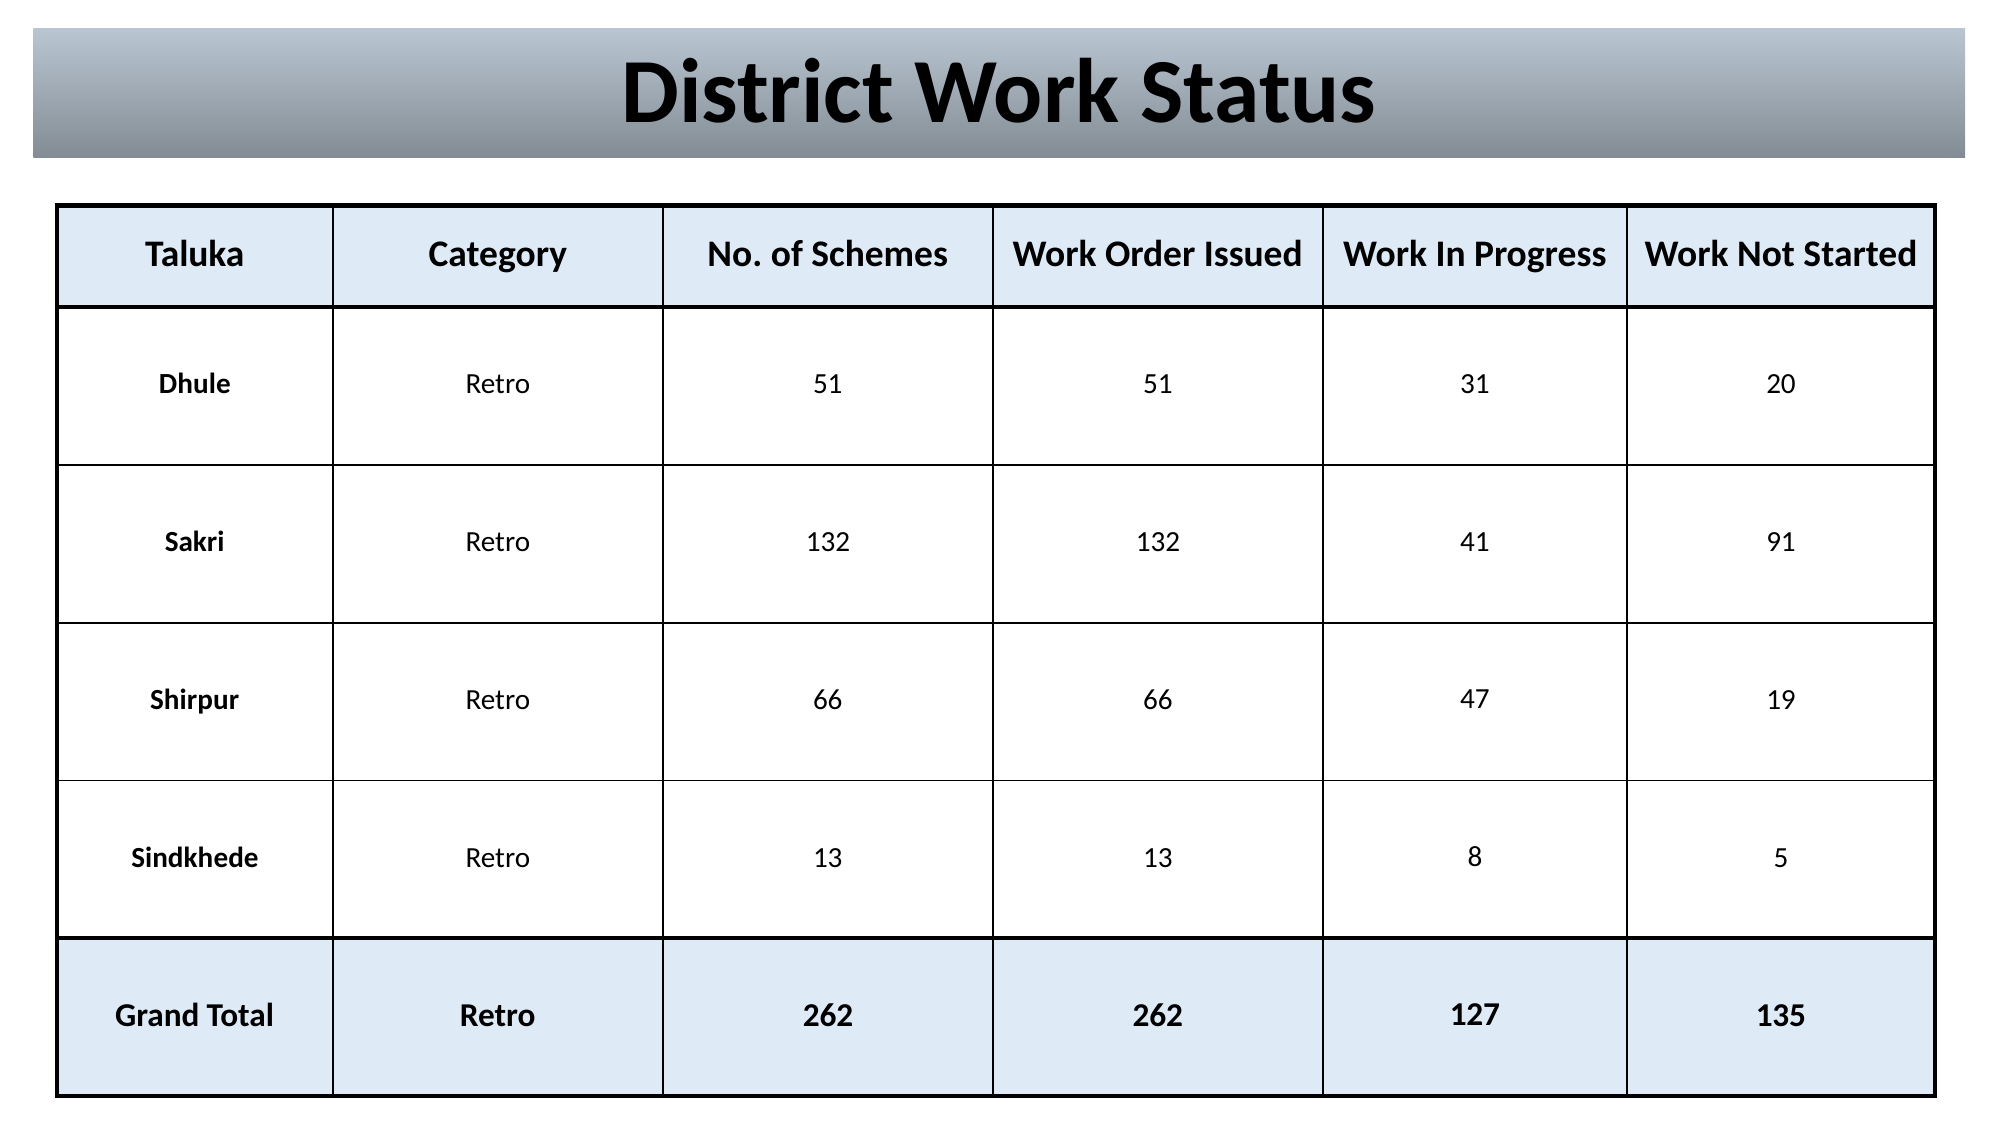

District Work Status
| Taluka | Category | No. of Schemes | Work Order Issued | Work In Progress | Work Not Started |
| --- | --- | --- | --- | --- | --- |
| Dhule | Retro | 51 | 51 | 31 | 20 |
| Sakri | Retro | 132 | 132 | 41 | 91 |
| Shirpur | Retro | 66 | 66 | 47 | 19 |
| Sindkhede | Retro | 13 | 13 | 8 | 5 |
| Grand Total | Retro | 262 | 262 | 127 | 135 |